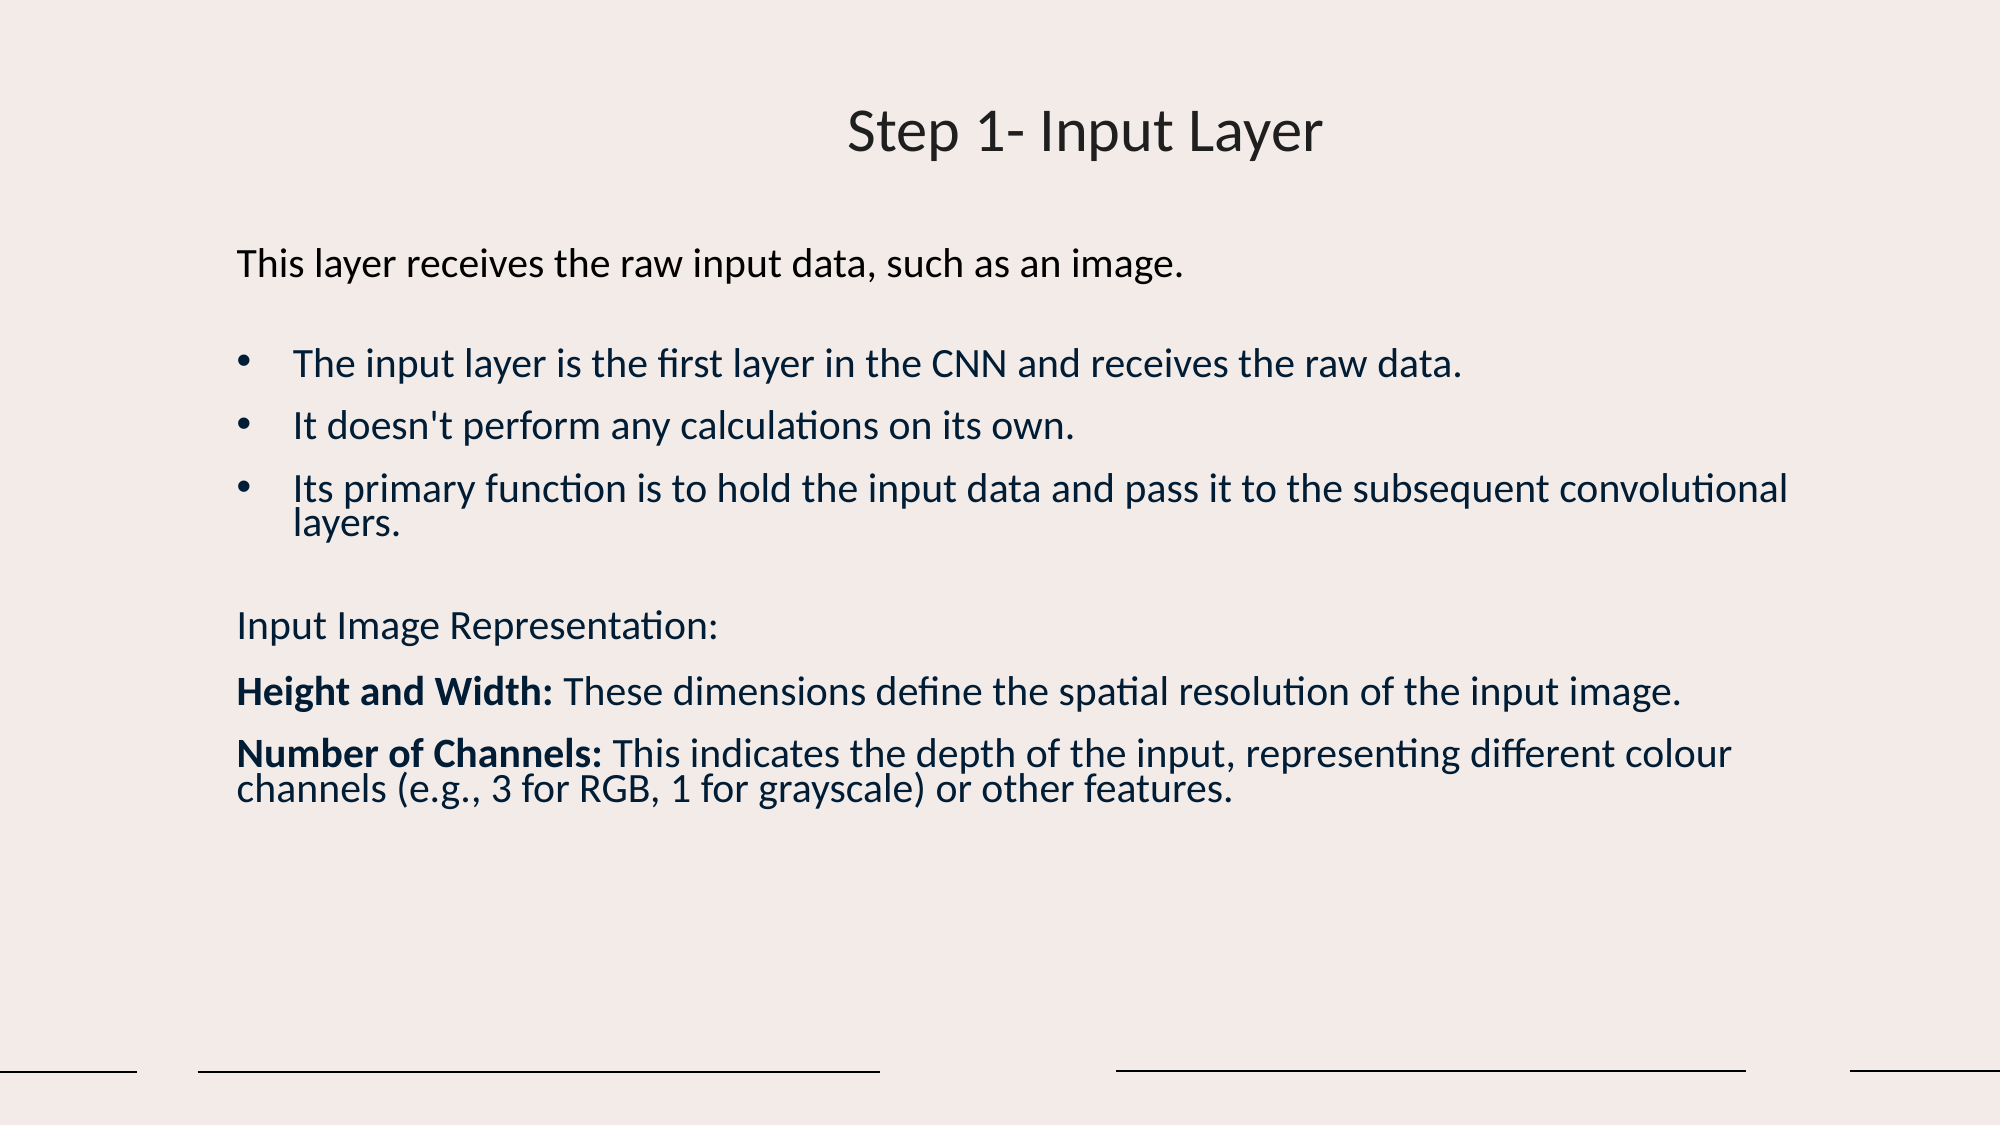

Step 1- Input Layer
This layer receives the raw input data, such as an image.

The input layer is the first layer in the CNN and receives the raw data.
It doesn't perform any calculations on its own.
Its primary function is to hold the input data and pass it to the subsequent convolutional layers.
Input Image Representation:
Height and Width: These dimensions define the spatial resolution of the input image.
Number of Channels: This indicates the depth of the input, representing different colour channels (e.g., 3 for RGB, 1 for grayscale) or other features.